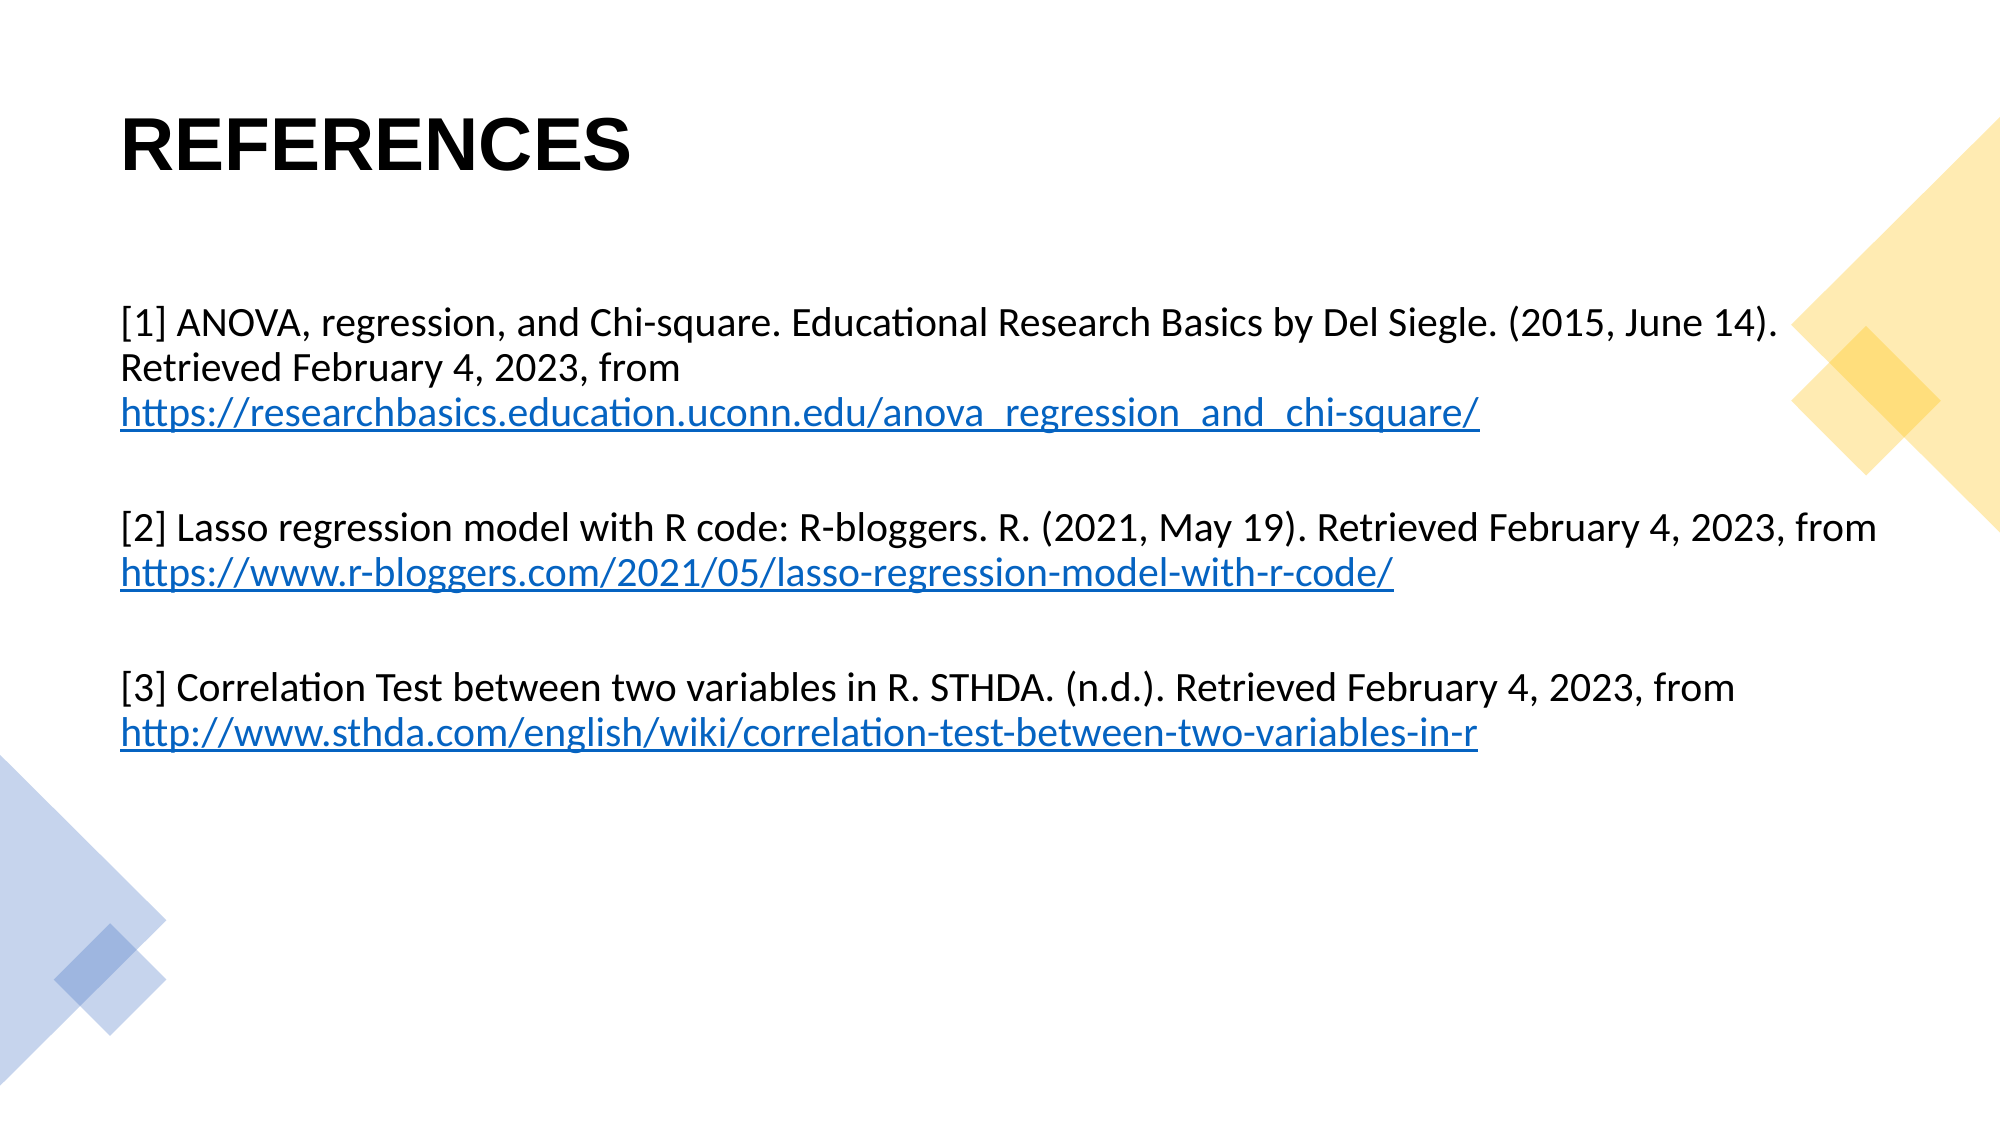

# REFERENCES

[1] ANOVA, regression, and Chi-square. Educational Research Basics by Del Siegle. (2015, June 14). Retrieved February 4, 2023, from https://researchbasics.education.uconn.edu/anova_regression_and_chi-square/

[2] Lasso regression model with R code: R-bloggers. R. (2021, May 19). Retrieved February 4, 2023, from https://www.r-bloggers.com/2021/05/lasso-regression-model-with-r-code/

[3] Correlation Test between two variables in R. STHDA. (n.d.). Retrieved February 4, 2023, from http://www.sthda.com/english/wiki/correlation-test-between-two-variables-in-r